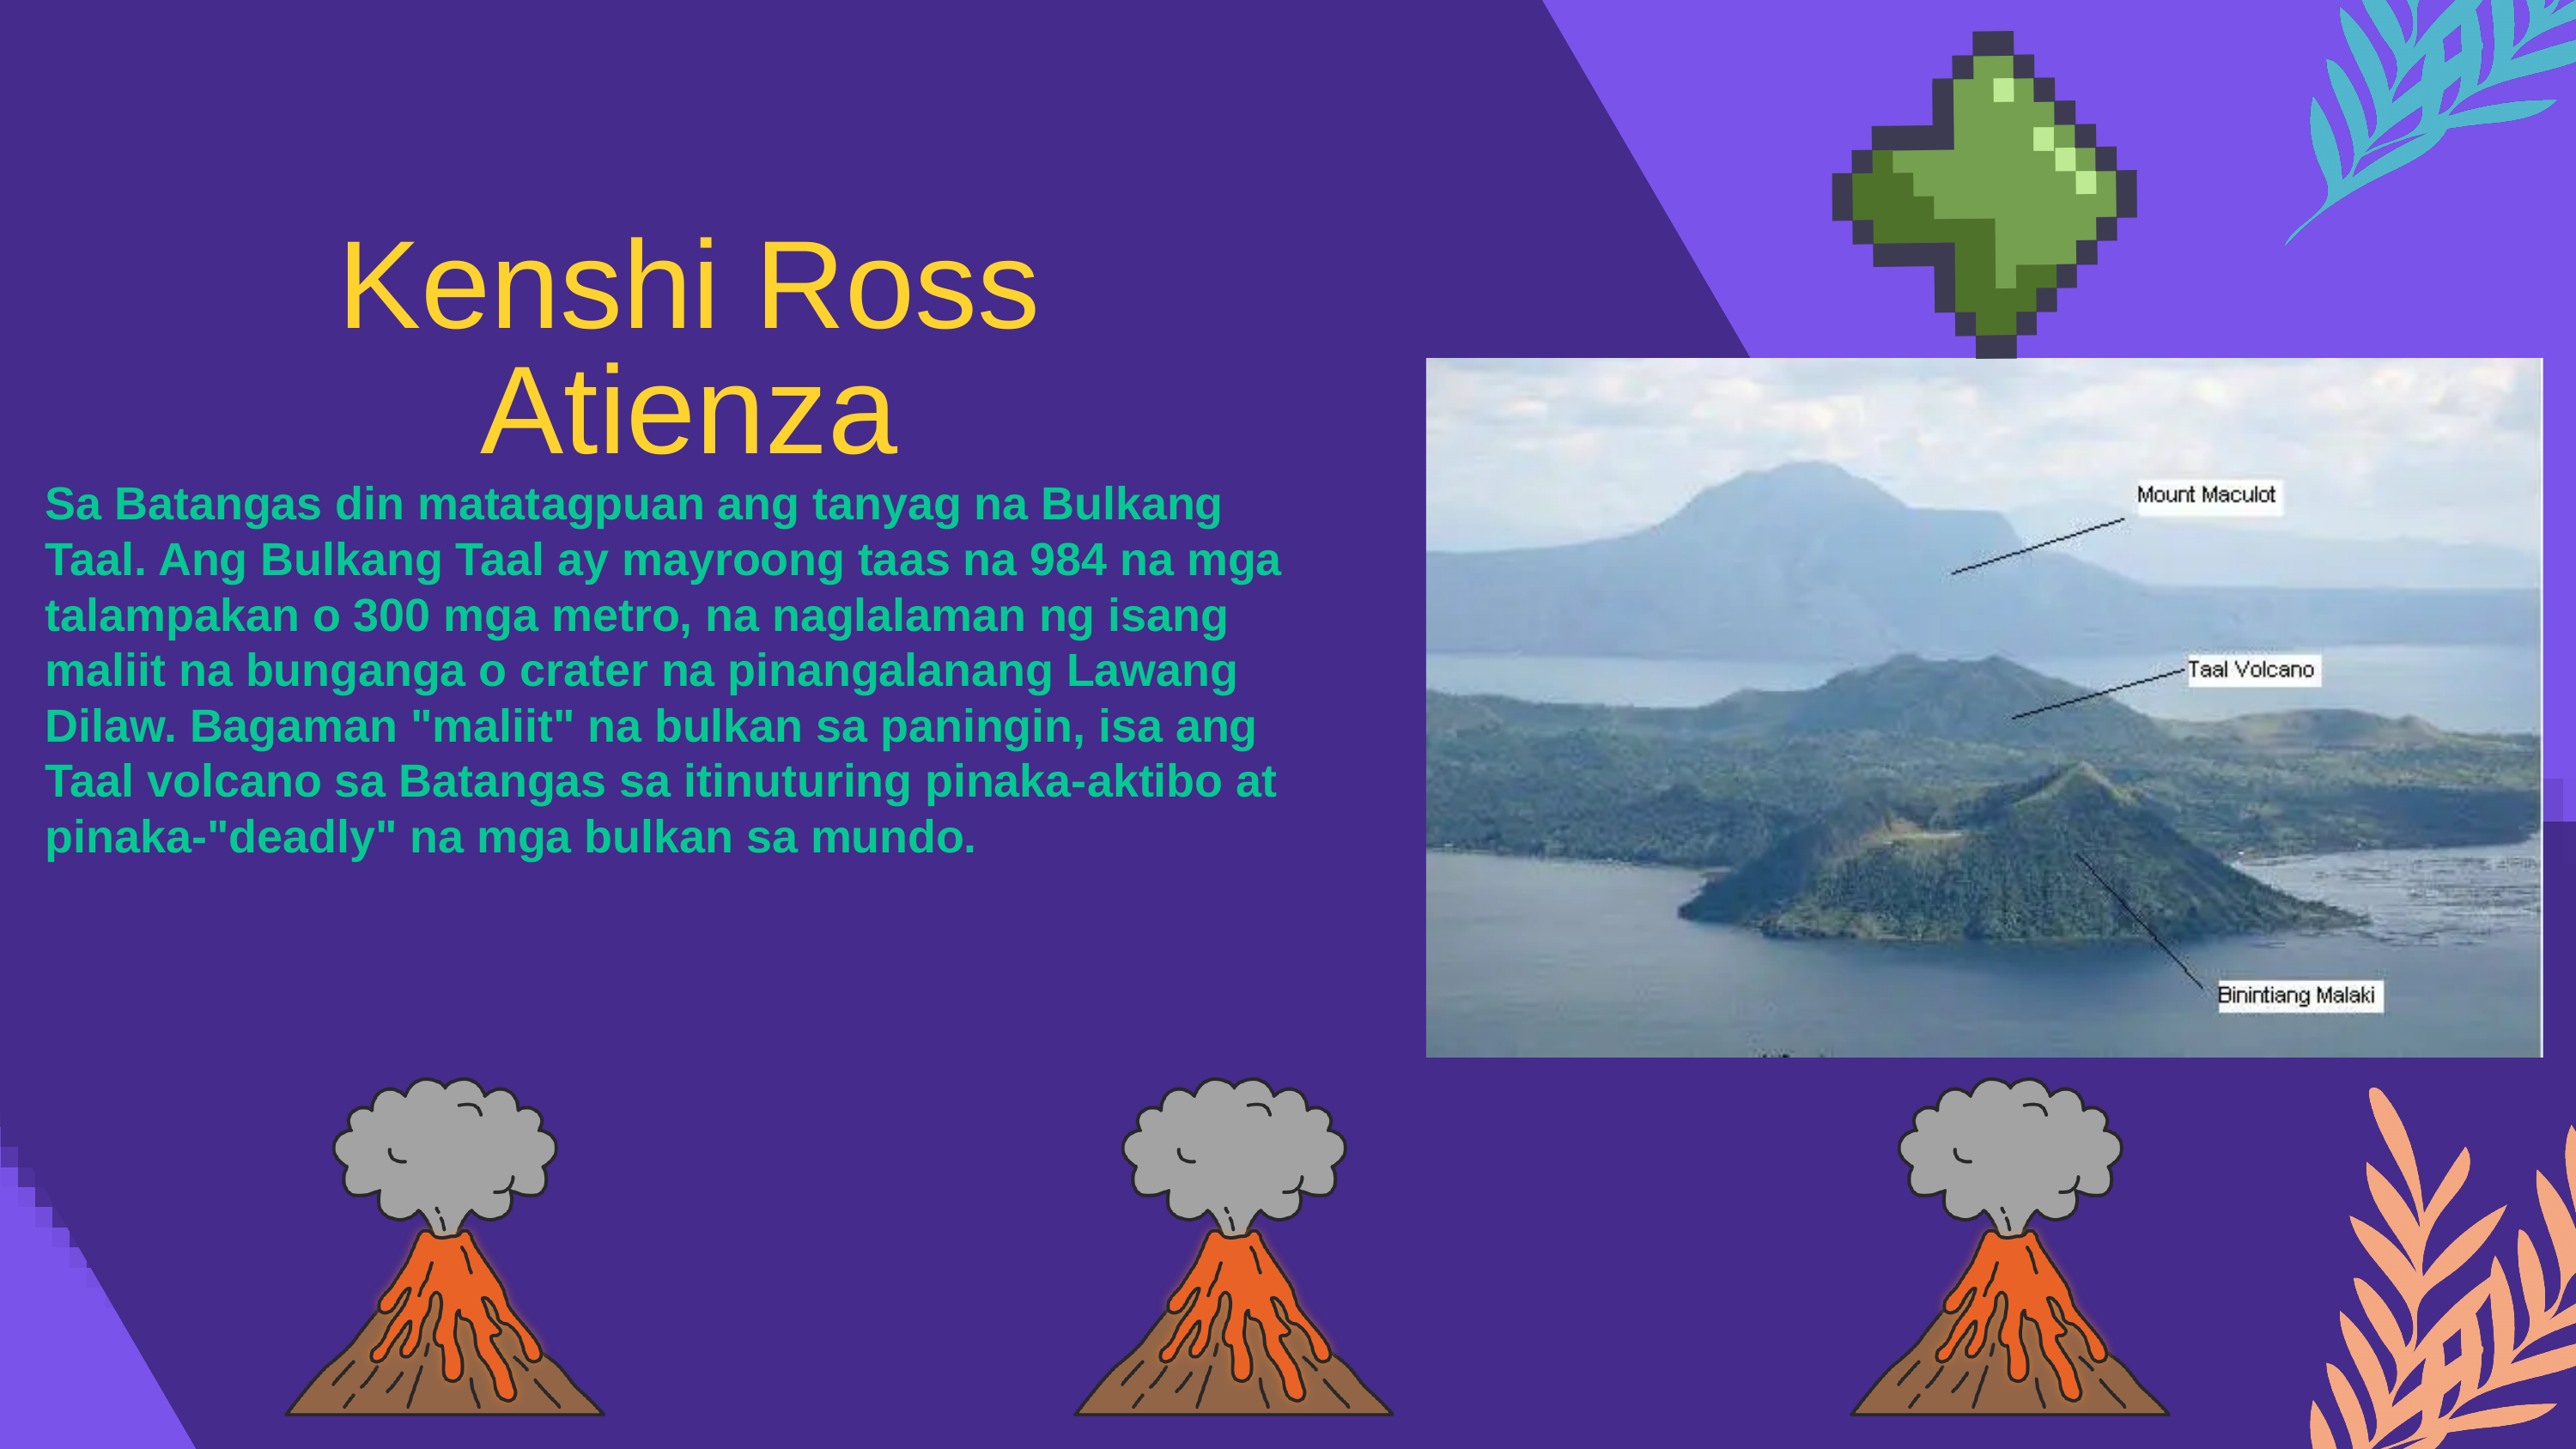

Kenshi Ross Atienza

Sa Batangas din matatagpuan ang tanyag na Bulkang
Taal. Ang Bulkang Taal ay mayroong taas na 984 na mga
talampakan o 300 mga metro, na naglalaman ng isang
maliit na bunganga o crater na pinangalanang Lawang
Dilaw. Bagaman "maliit" na bulkan sa paningin, isa ang
Taal volcano sa Batangas sa itinuturing pinaka-aktibo at
pinaka-"deadly" na mga bulkan sa mundo.